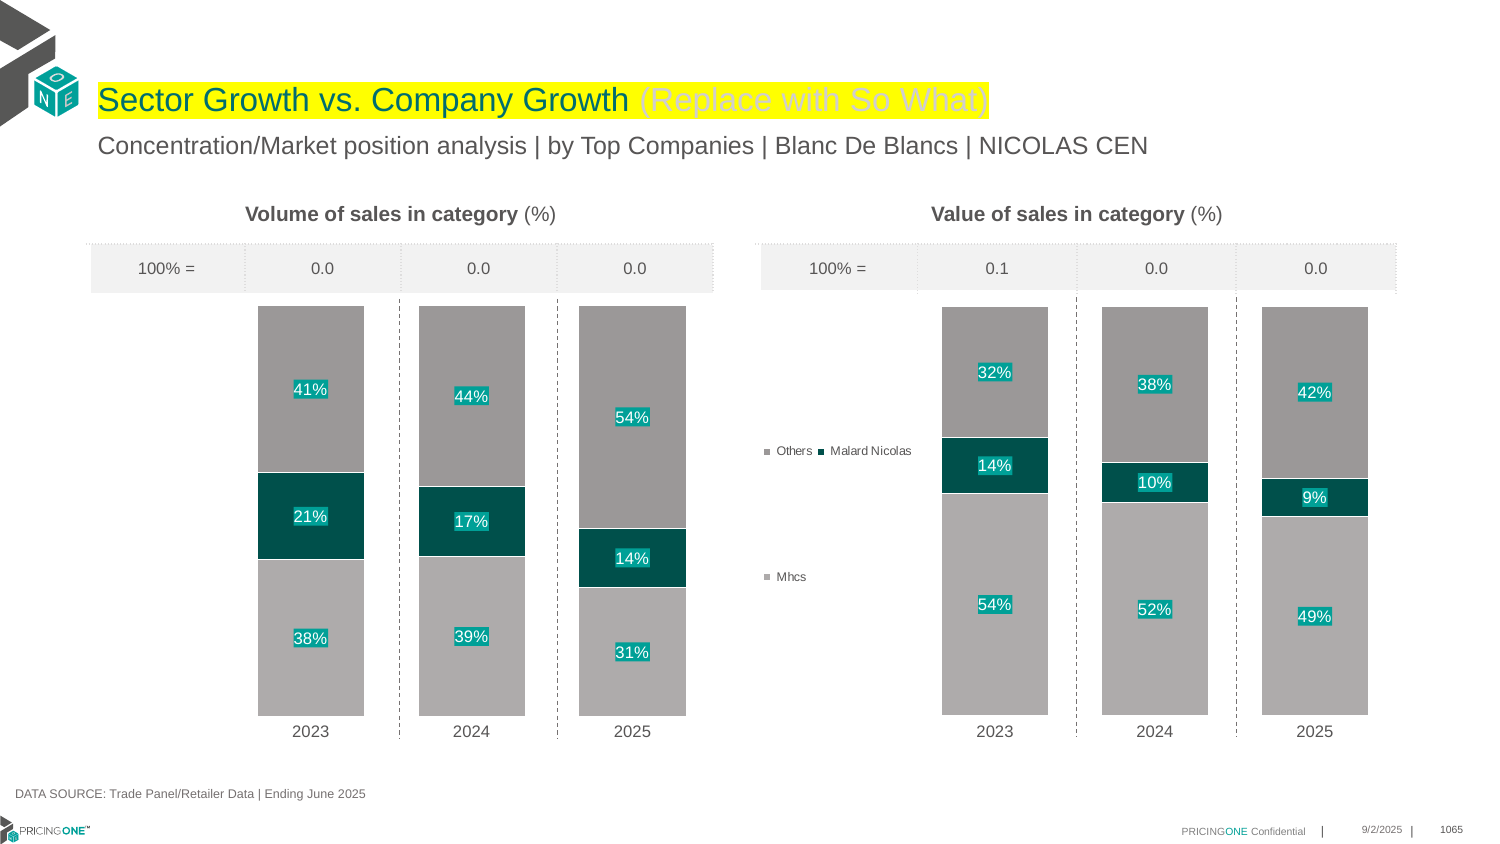

# Sector Growth vs. Company Growth (Replace with So What)
Concentration/Market position analysis | by Top Companies | Blanc De Blancs | NICOLAS CEN
| Volume of sales in category (%) |  |  |  |
| --- | --- | --- | --- |
| 100% = | 0.0 | 0.0 | 0.0 |
| Value of sales in category (%) |  |  |  |
| --- | --- | --- | --- |
| 100% = | 0.1 | 0.0 | 0.0 |

### Chart

| Category | Mhcs | Malard Nicolas | Others |
|---|---|---|---|
| 2023 | 0.381021897810219 | 0.2116788321167883 | 0.4072992700729926 |
| 2024 | 0.388412017167382 | 0.17167381974248927 | 0.43991416309012876 |
| 2025 | 0.3137254901960784 | 0.1437908496732026 | 0.5424836601307189 |

### Chart

| Category | Mhcs | Malard Nicolas | Others |
|---|---|---|---|
| 2023 | 0.5426743748503404 | 0.1358567372489994 | 0.3214688879006602 |
| 2024 | 0.519307681699076 | 0.09964142876844573 | 0.3810508895324783 |
| 2025 | 0.4857259713701432 | 0.09431492842535788 | 0.419959100204499 |
DATA SOURCE: Trade Panel/Retailer Data | Ending June 2025

9/2/2025
1065